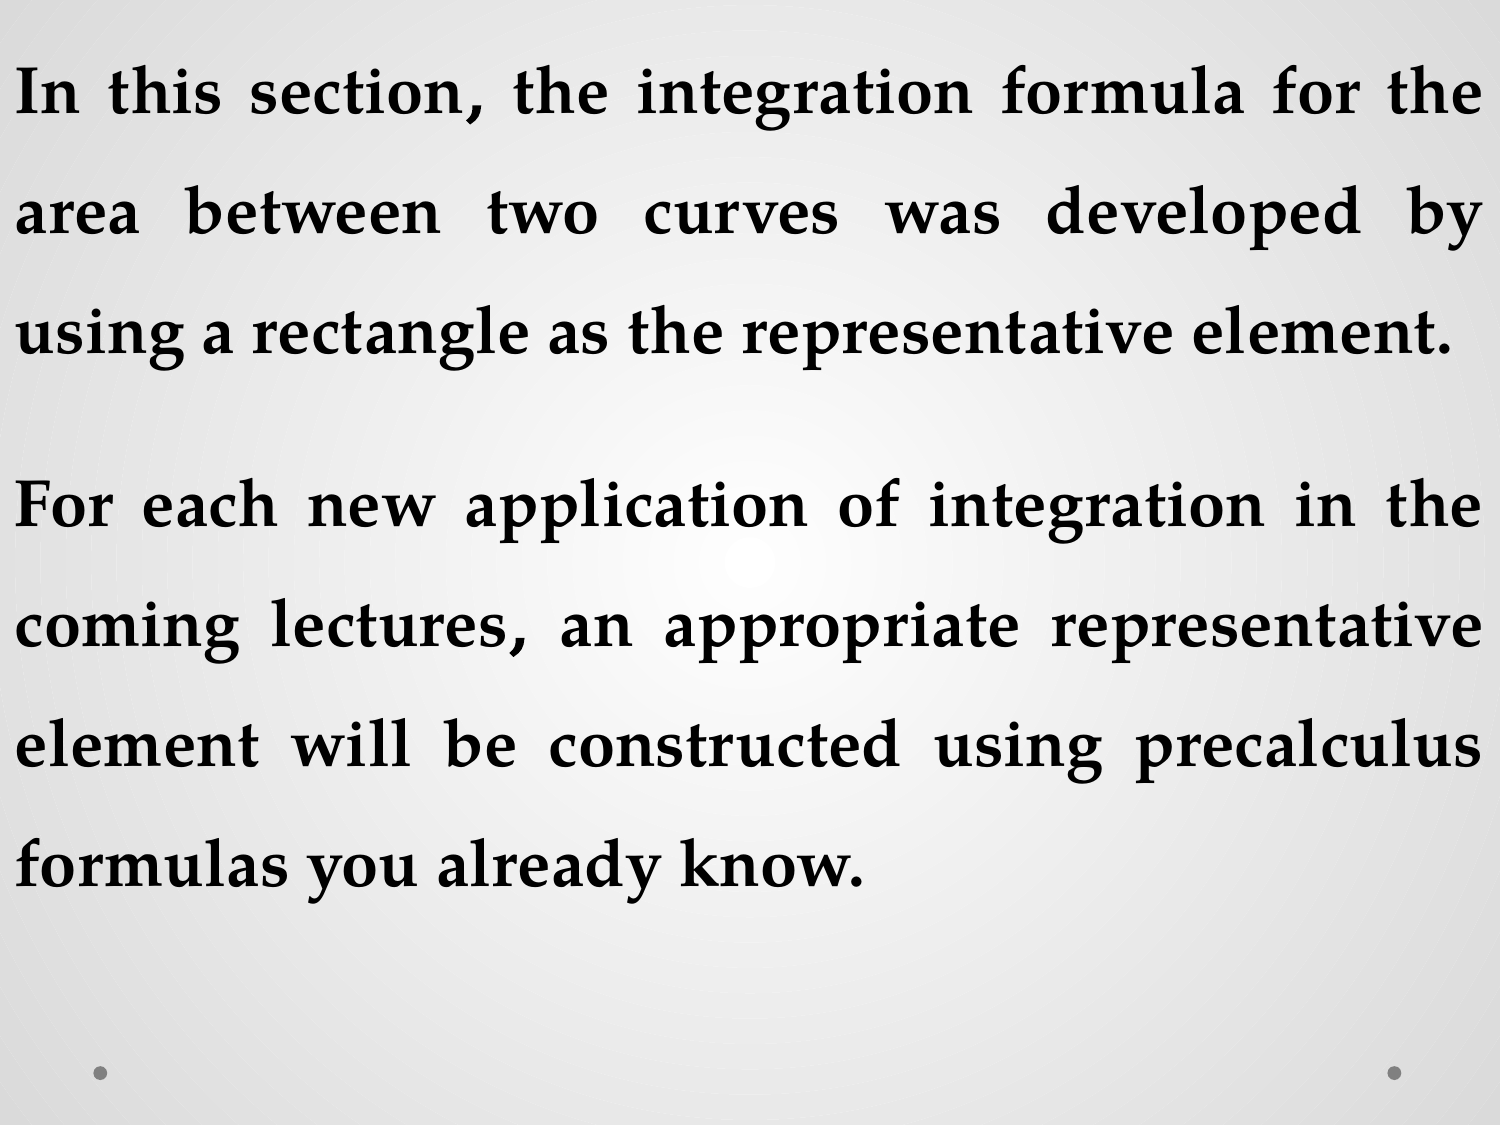

In this section, the integration formula for the area between two curves was developed by using a rectangle as the representative element.
For each new application of integration in the coming lectures, an appropriate representative element will be constructed using precalculus formulas you already know.